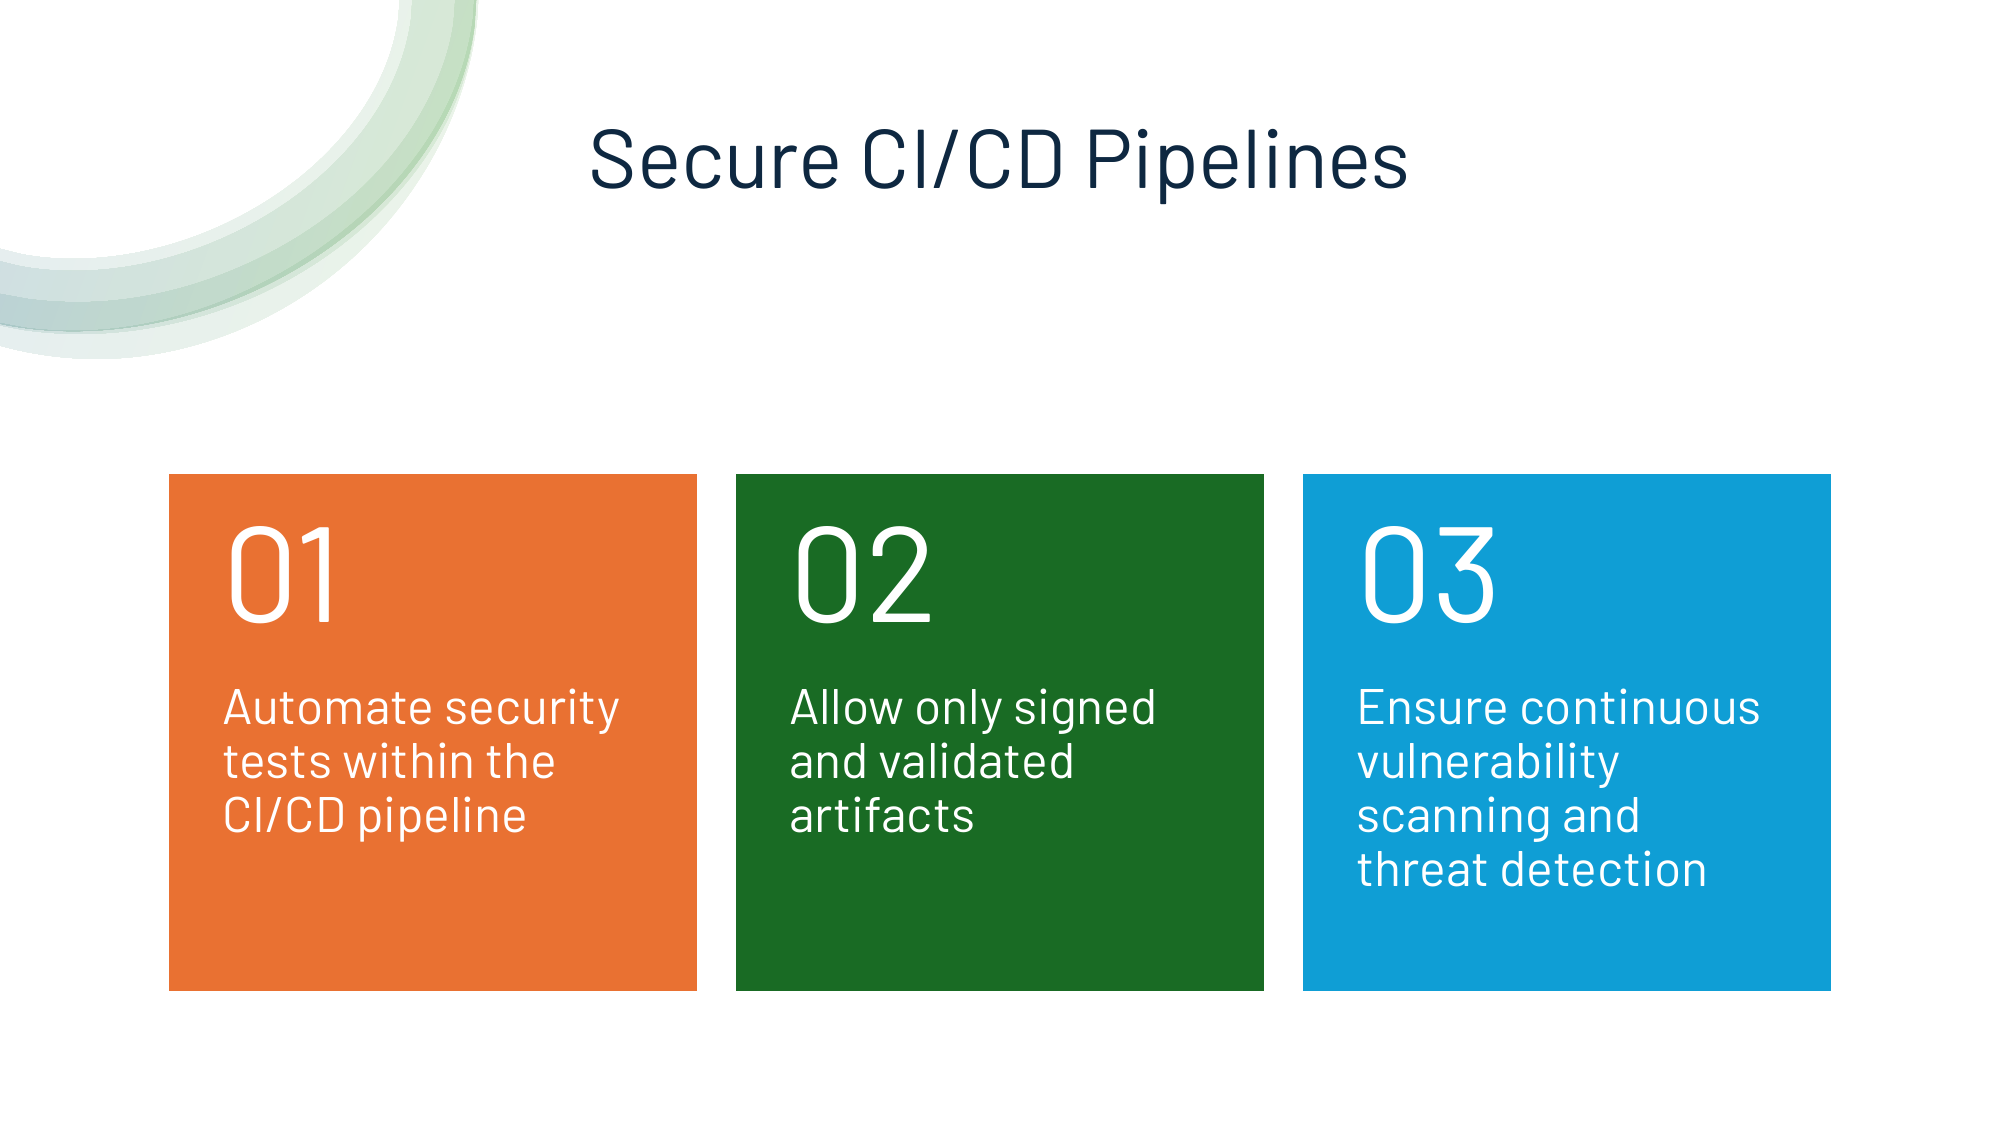

# Secure CI/CD Pipelines
Automate security tests within the CI/CD pipeline
01
Allow only signed and validated artifacts
02
Ensure continuous vulnerability scanning and threat detection
03